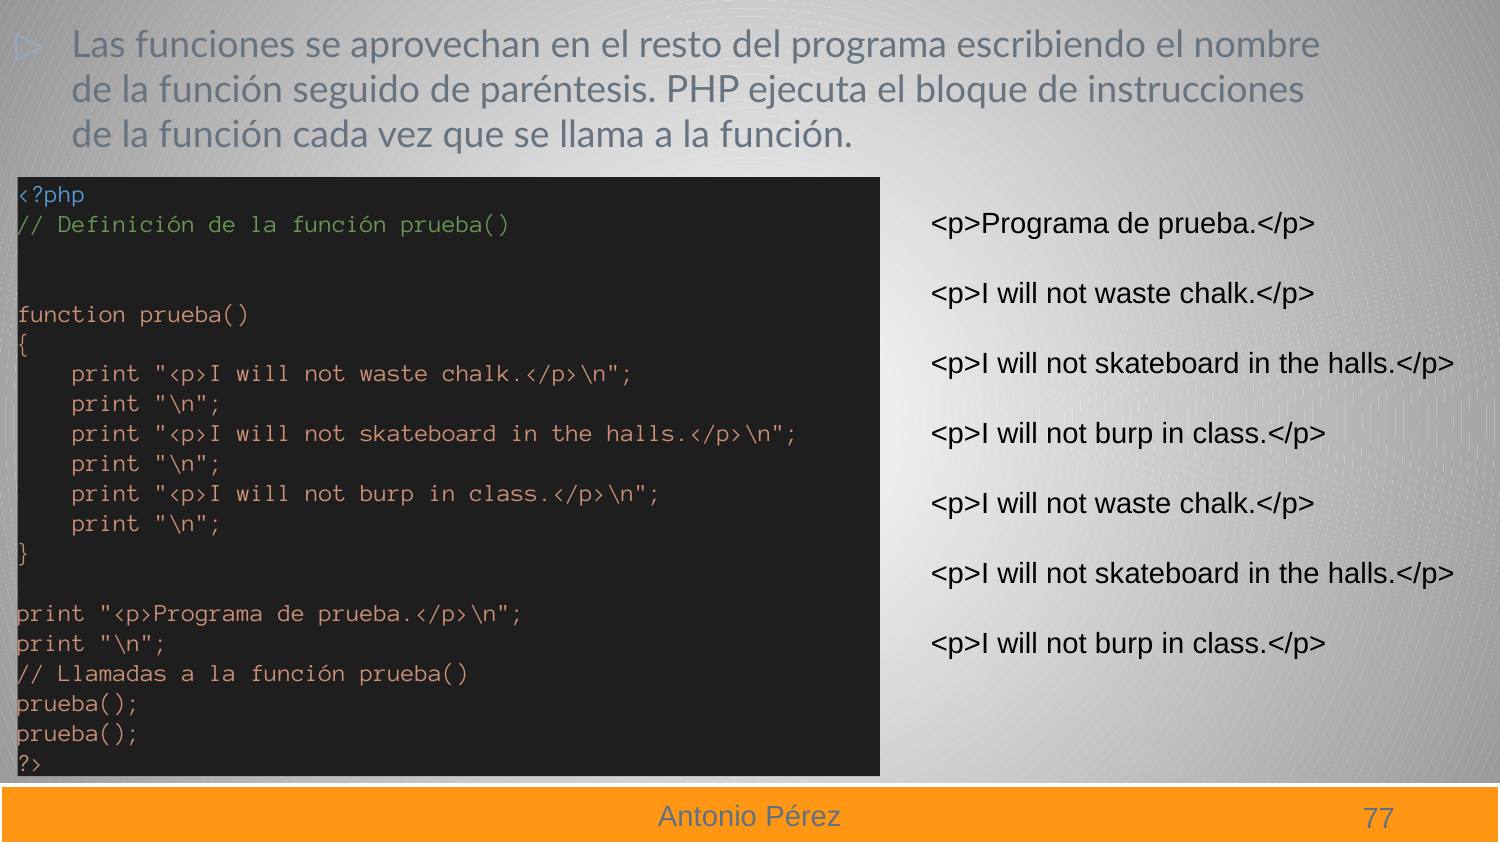

Las funciones se aprovechan en el resto del programa escribiendo el nombre de la función seguido de paréntesis. PHP ejecuta el bloque de instrucciones de la función cada vez que se llama a la función.
<?php
// Definición de la función prueba()

function prueba()
{
    print "<p>I will not waste chalk.</p>\n";
    print "\n";
    print "<p>I will not skateboard in the halls.</p>\n";
    print "\n";
    print "<p>I will not burp in class.</p>\n";
    print "\n";
}

print "<p>Programa de prueba.</p>\n";
print "\n";
// Llamadas a la función prueba()
prueba();
prueba();
?>
<p>Programa de prueba.</p>

<p>I will not waste chalk.</p>

<p>I will not skateboard in the halls.</p>

<p>I will not burp in class.</p>

<p>I will not waste chalk.</p>

<p>I will not skateboard in the halls.</p>

<p>I will not burp in class.</p>
77